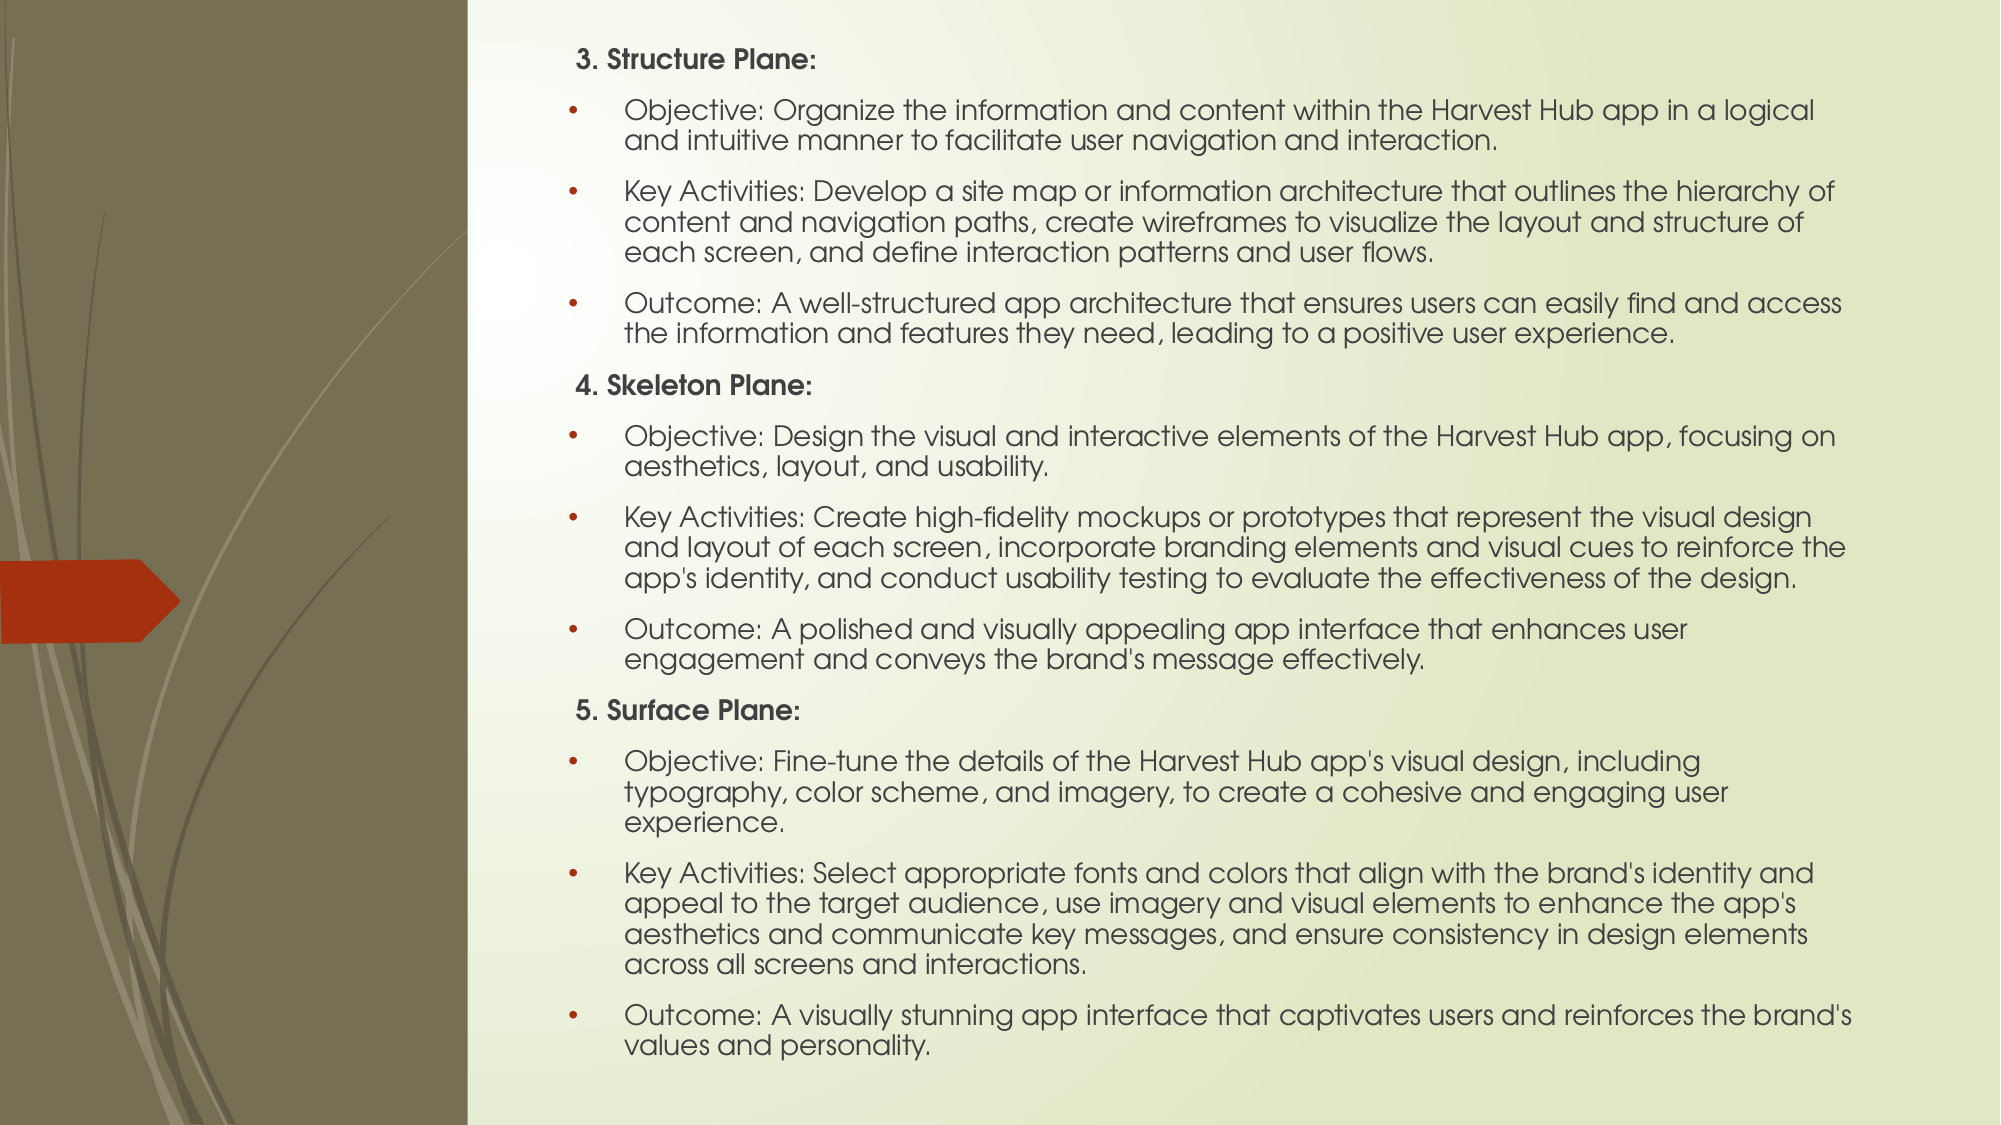

3. Structure Plane:
Objective: Organize the information and content within the Harvest Hub app in a logical and intuitive manner to facilitate user navigation and interaction.
Key Activities: Develop a site map or information architecture that outlines the hierarchy of content and navigation paths, create wireframes to visualize the layout and structure of each screen, and define interaction patterns and user flows.
Outcome: A well-structured app architecture that ensures users can easily find and access the information and features they need, leading to a positive user experience.
4. Skeleton Plane:
Objective: Design the visual and interactive elements of the Harvest Hub app, focusing on aesthetics, layout, and usability.
Key Activities: Create high-fidelity mockups or prototypes that represent the visual design and layout of each screen, incorporate branding elements and visual cues to reinforce the app's identity, and conduct usability testing to evaluate the effectiveness of the design.
Outcome: A polished and visually appealing app interface that enhances user engagement and conveys the brand's message effectively.
5. Surface Plane:
Objective: Fine-tune the details of the Harvest Hub app's visual design, including typography, color scheme, and imagery, to create a cohesive and engaging user experience.
Key Activities: Select appropriate fonts and colors that align with the brand's identity and appeal to the target audience, use imagery and visual elements to enhance the app's aesthetics and communicate key messages, and ensure consistency in design elements across all screens and interactions.
Outcome: A visually stunning app interface that captivates users and reinforces the brand's values and personality.